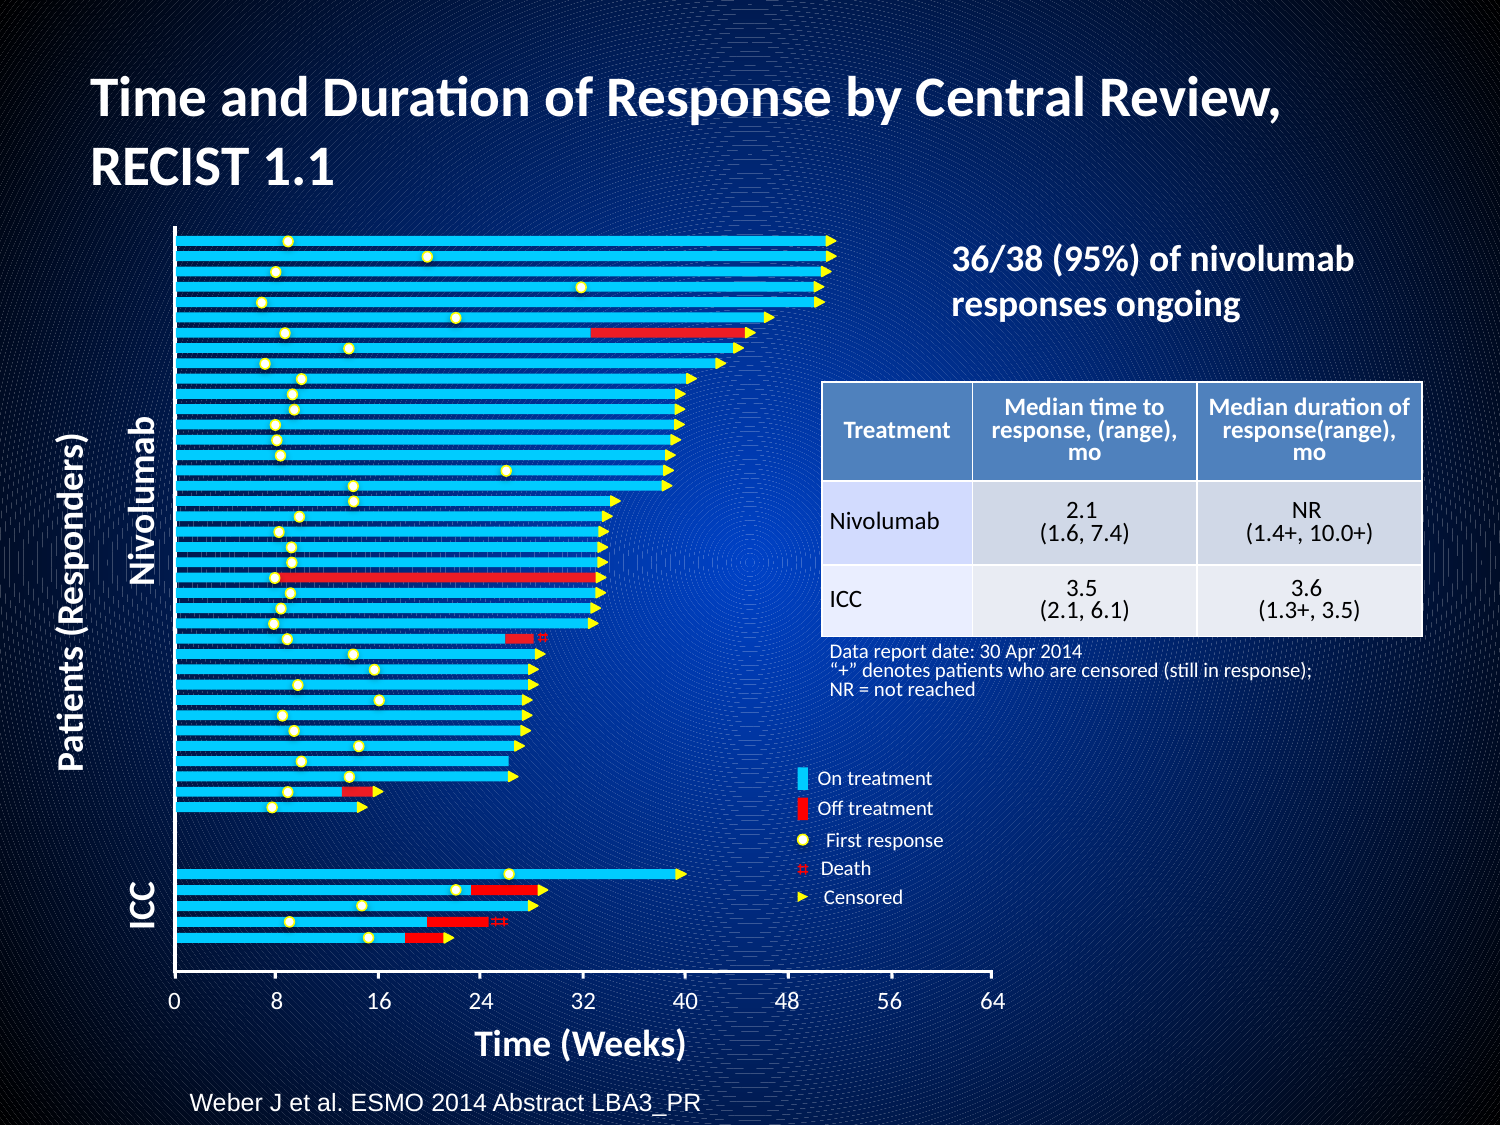

# Time and Duration of Response by Central Review, RECIST 1.1

36/38 (95%) of nivolumab responses ongoing

| Treatment | Median time to response, (range), mo | Median duration of response(range), mo |
| --- | --- | --- |
| Nivolumab | 2.1 (1.6, 7.4) | NR (1.4+, 10.0+) |
| ICC | 3.5 (2.1, 6.1) | 3.6 (1.3+, 3.5) |
| Data report date: 30 Apr 2014 “+” denotes patients who are censored (still in response); NR = not reached |  |  |
Nivolumab
Patients (Responders)

On treatment
Off treatment
First response
Death
Censored

ICC

0
8
16
24
32
40
48
56
64
Time (Weeks)
Weber J et al. ESMO 2014 Abstract LBA3_PR